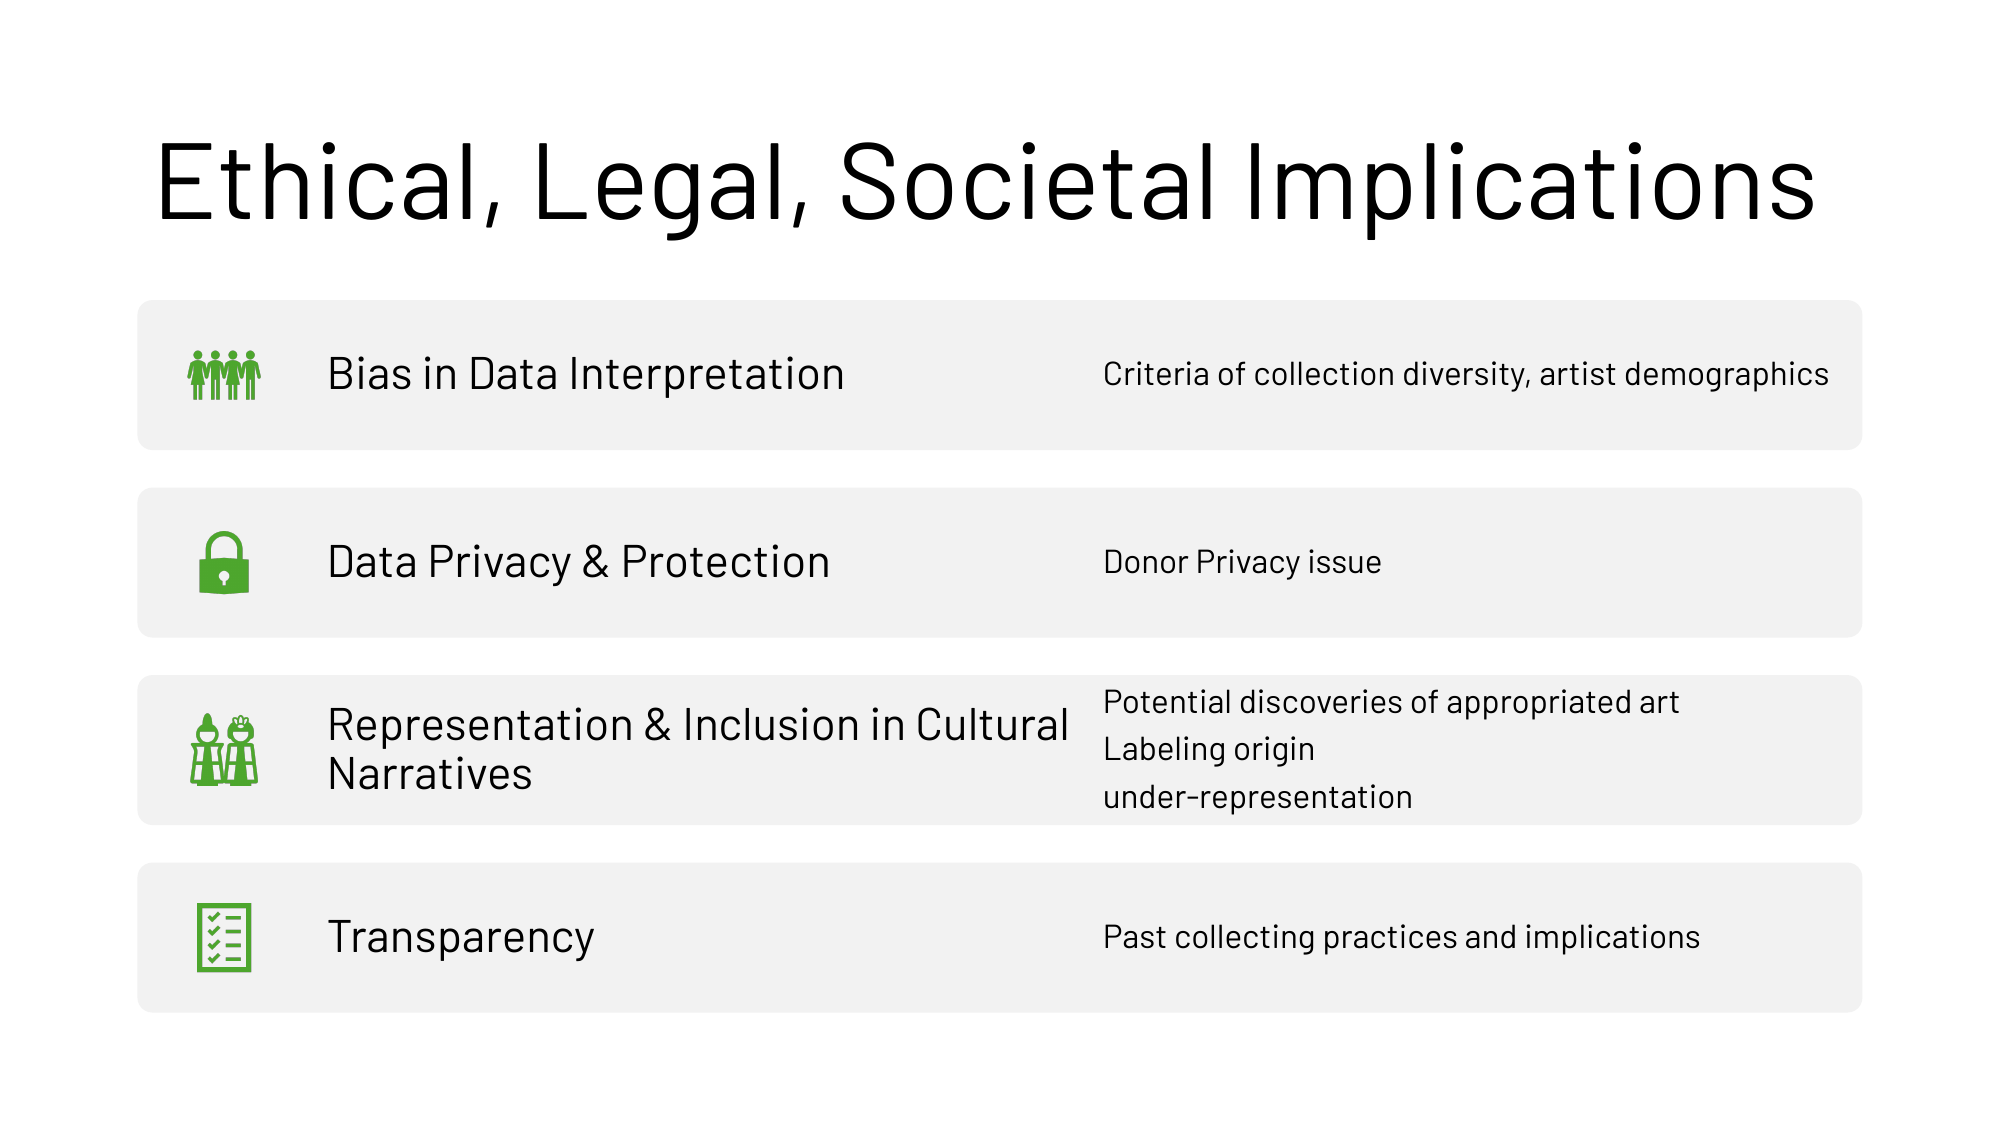

# Ethical, Legal, Societal Implications
Bias in Data Interpretation
Criteria of collection diversity, artist demographics
Data Privacy & Protection
Donor Privacy issue
Representation & Inclusion in Cultural Narratives
Potential discoveries of appropriated art
Labeling origin
under-representation
Transparency
Past collecting practices and implications